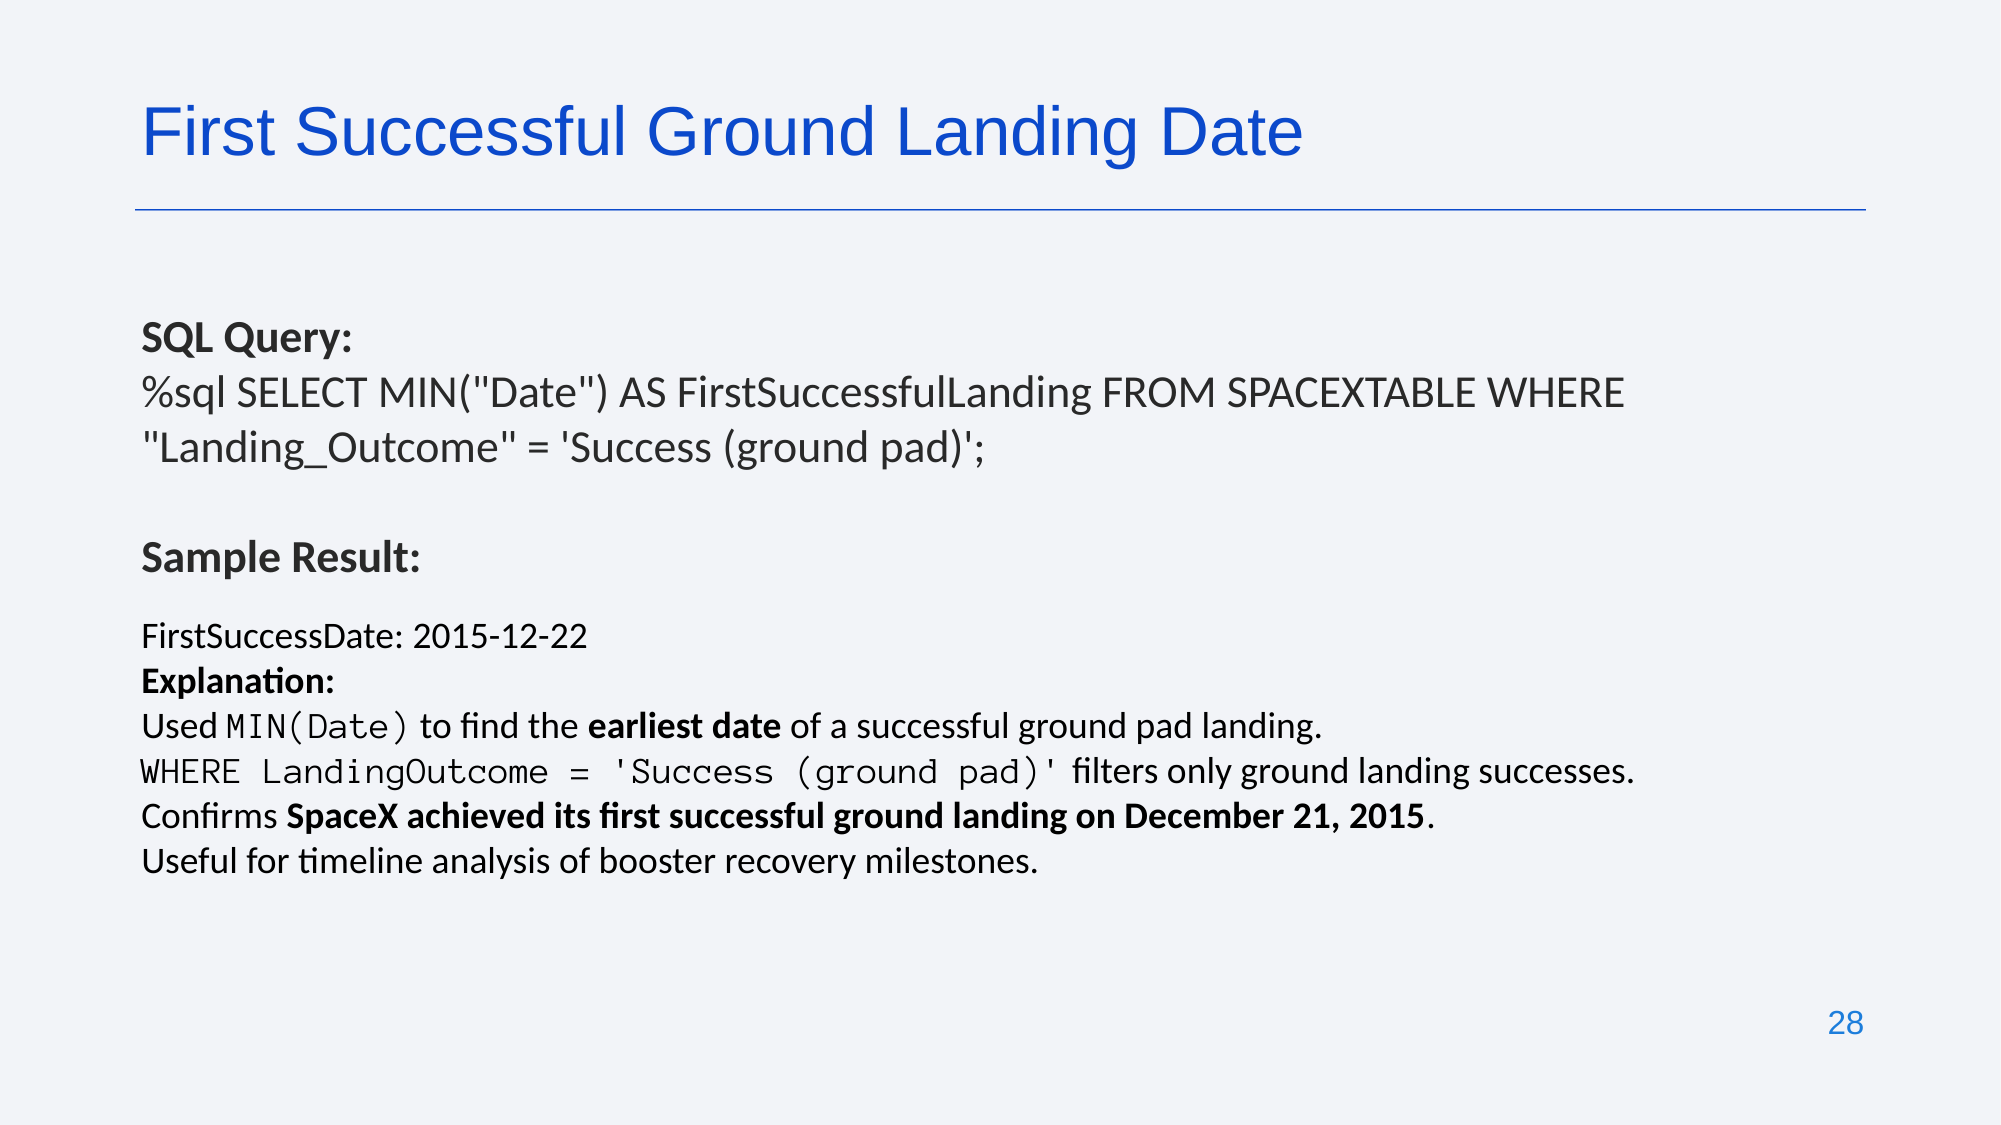

First Successful Ground Landing Date
SQL Query:
%sql SELECT MIN("Date") AS FirstSuccessfulLanding FROM SPACEXTABLE WHERE "Landing_Outcome" = 'Success (ground pad)';

Sample Result:
FirstSuccessDate: 2015-12-22
Explanation:
Used MIN(Date) to find the earliest date of a successful ground pad landing.
WHERE LandingOutcome = 'Success (ground pad)' filters only ground landing successes.
Confirms SpaceX achieved its first successful ground landing on December 21, 2015.
Useful for timeline analysis of booster recovery milestones.

28